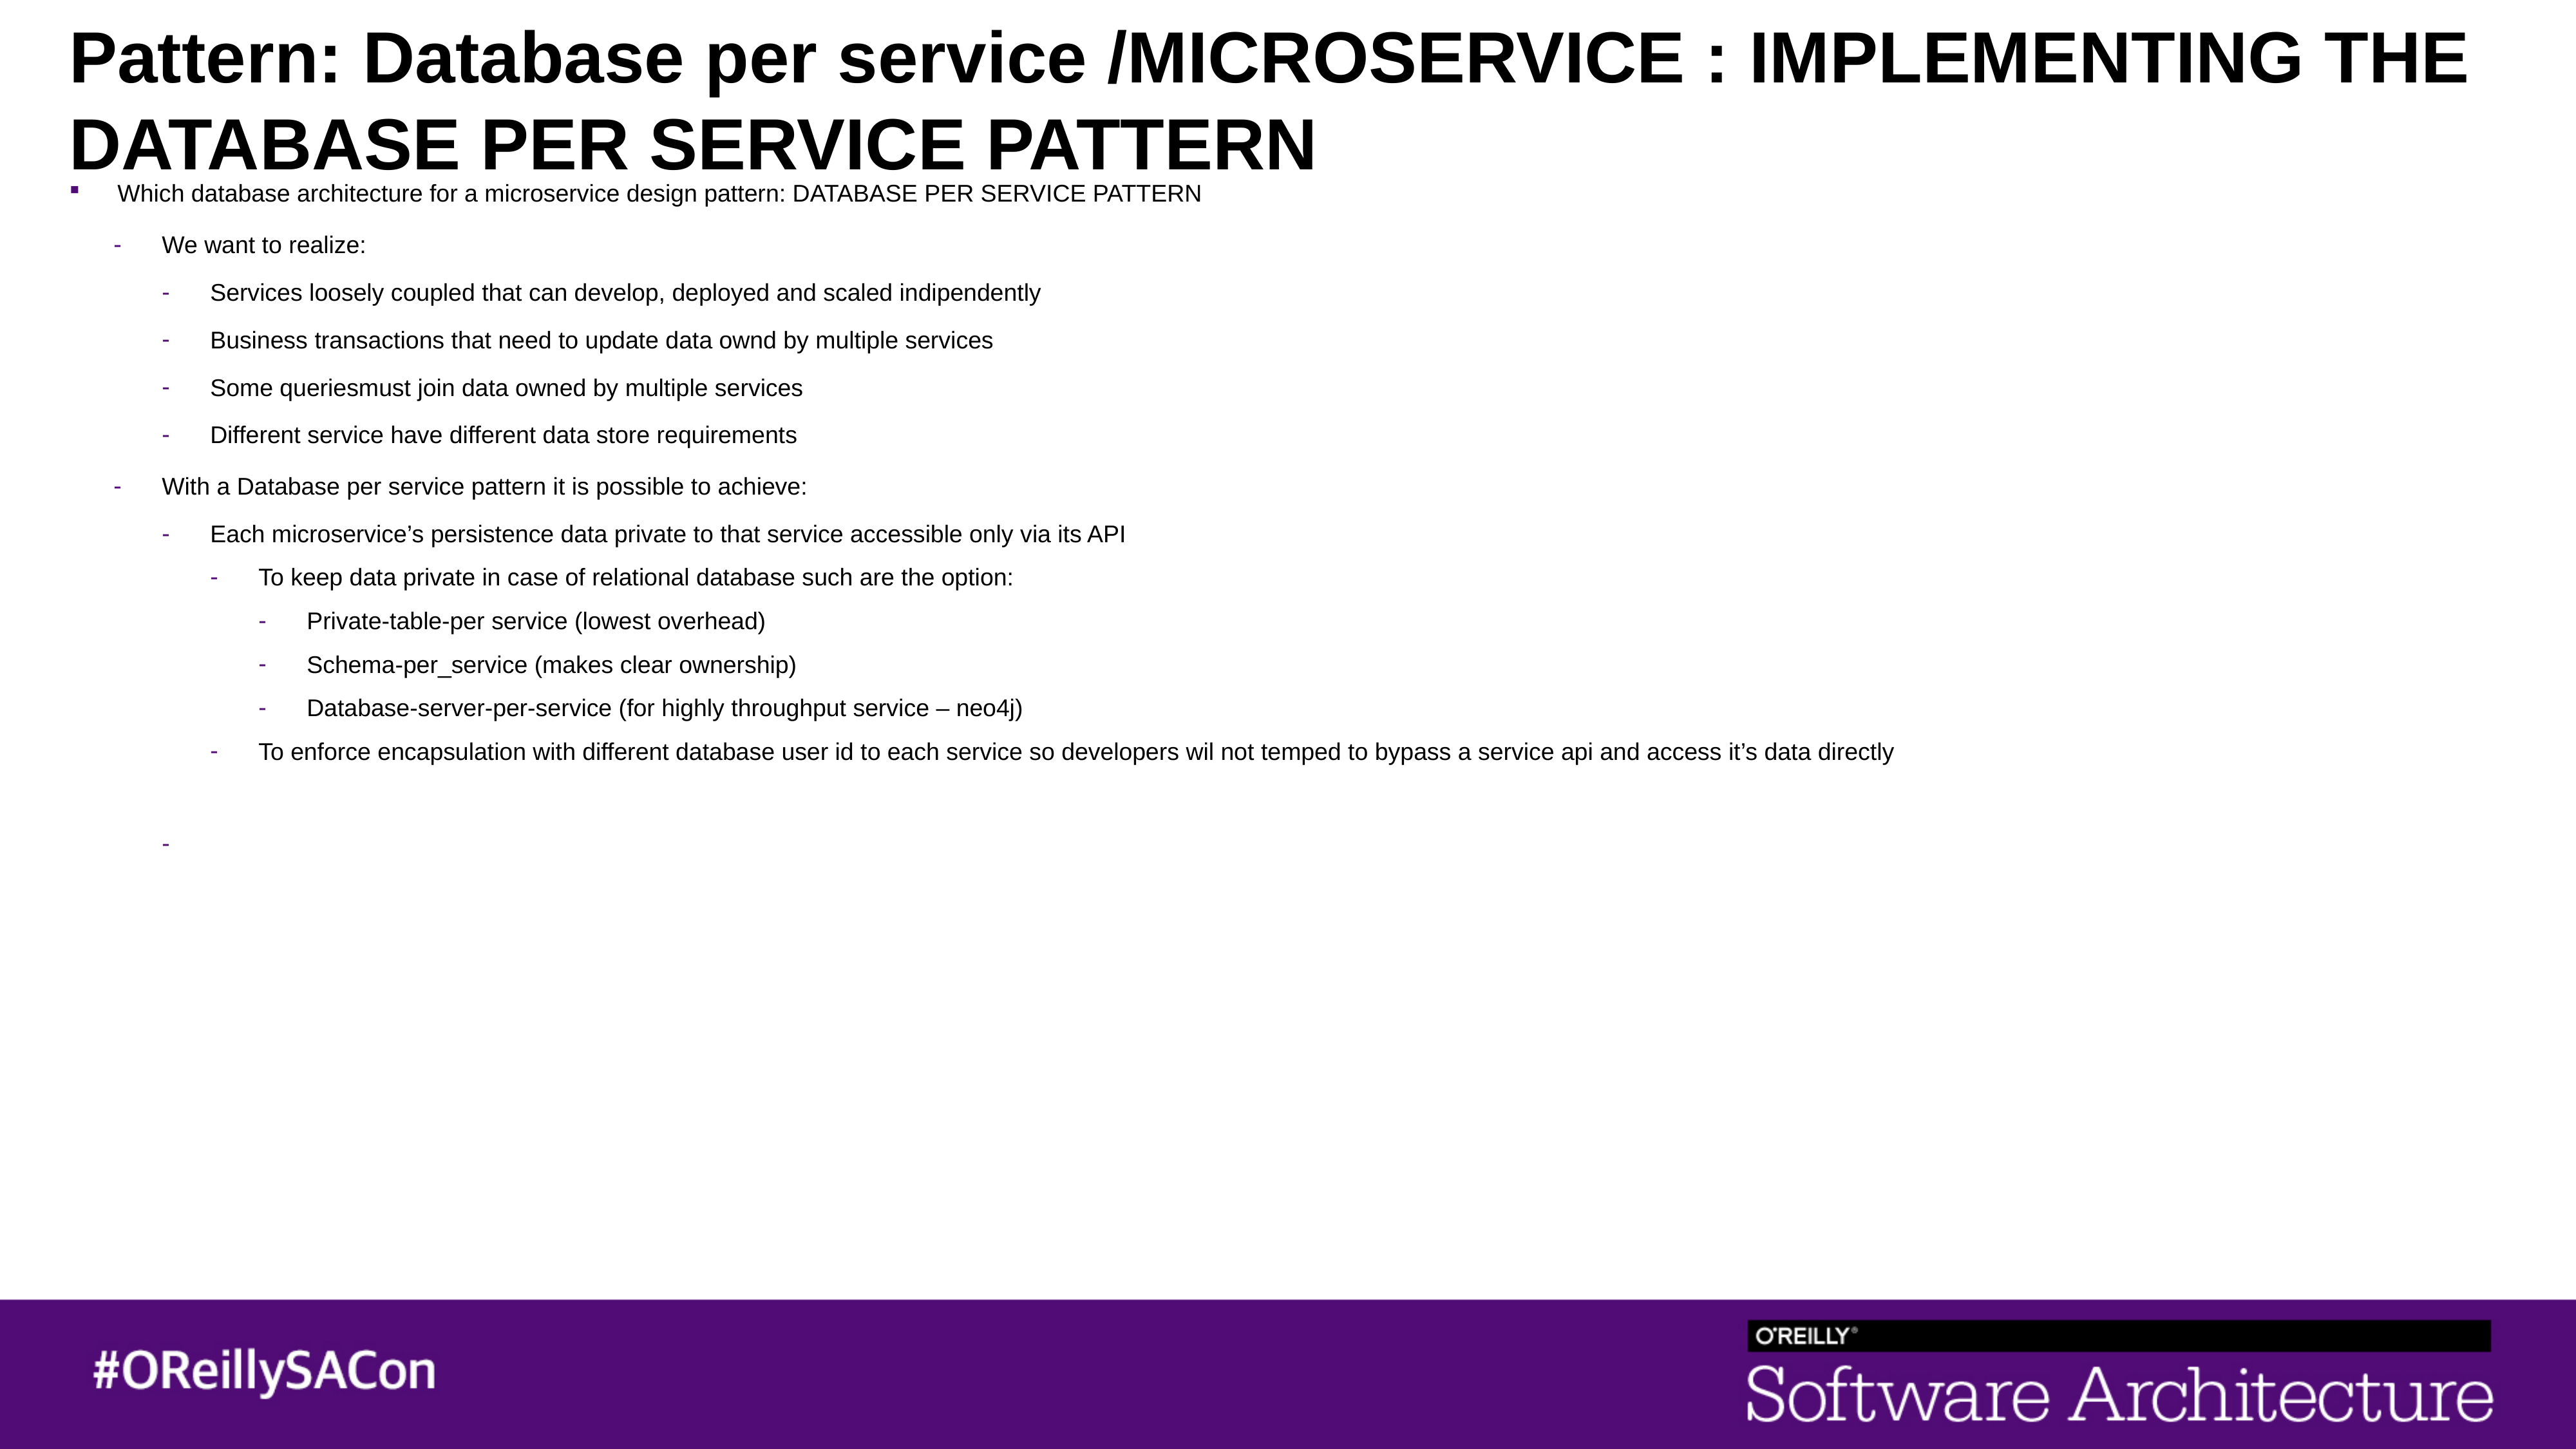

# Pattern: Database per service /MICROSERVICE : IMPLEMENTING THE DATABASE PER SERVICE PATTERN
Which database architecture for a microservice design pattern: DATABASE PER SERVICE PATTERN
We want to realize:
Services loosely coupled that can develop, deployed and scaled indipendently
Business transactions that need to update data ownd by multiple services
Some queriesmust join data owned by multiple services
Different service have different data store requirements
With a Database per service pattern it is possible to achieve:
Each microservice’s persistence data private to that service accessible only via its API
To keep data private in case of relational database such are the option:
Private-table-per service (lowest overhead)
Schema-per_service (makes clear ownership)
Database-server-per-service (for highly throughput service – neo4j)
To enforce encapsulation with different database user id to each service so developers wil not temped to bypass a service api and access it’s data directly